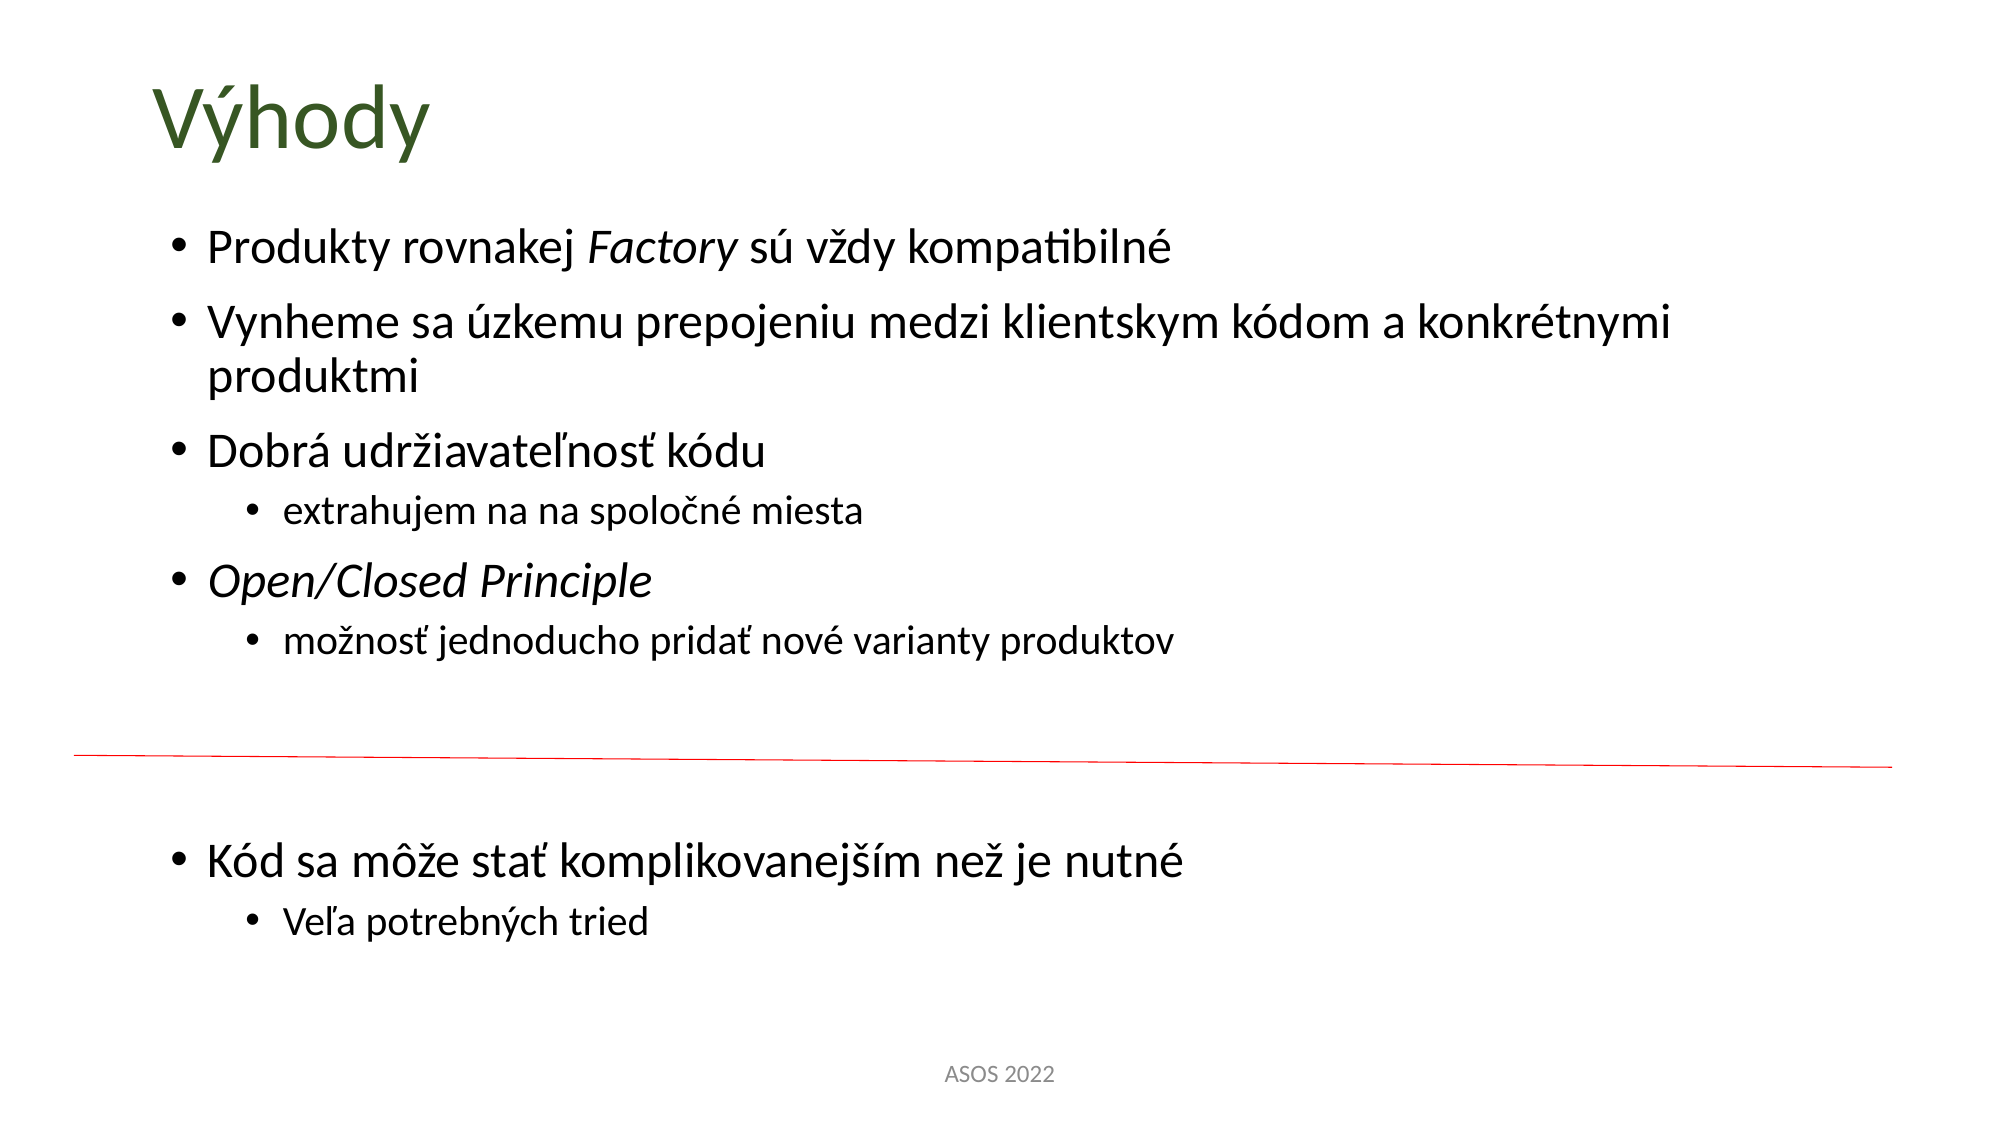

# Výhody
Produkty rovnakej Factory sú vždy kompatibilné
Vynheme sa úzkemu prepojeniu medzi klientskym kódom a konkrétnymi produktmi
Dobrá udržiavateľnosť kódu
extrahujem na na spoločné miesta
Open/Closed Principle
možnosť jednoducho pridať nové varianty produktov

Kód sa môže stať komplikovanejším než je nutné
Veľa potrebných tried
ASOS 2022